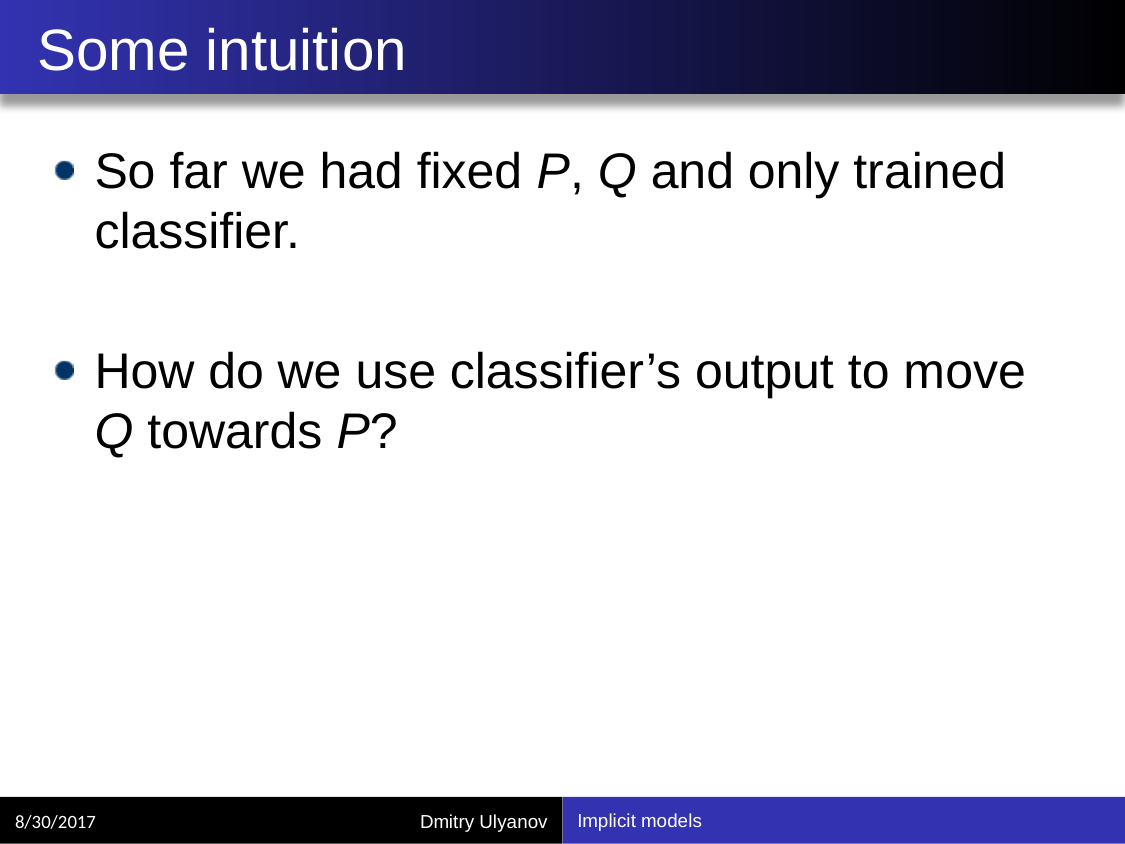

# Some intuition
So far we had fixed P, Q and only trained classifier.

How do we use classifier’s output to move Q towards P?

Implicit models
8/30/2017